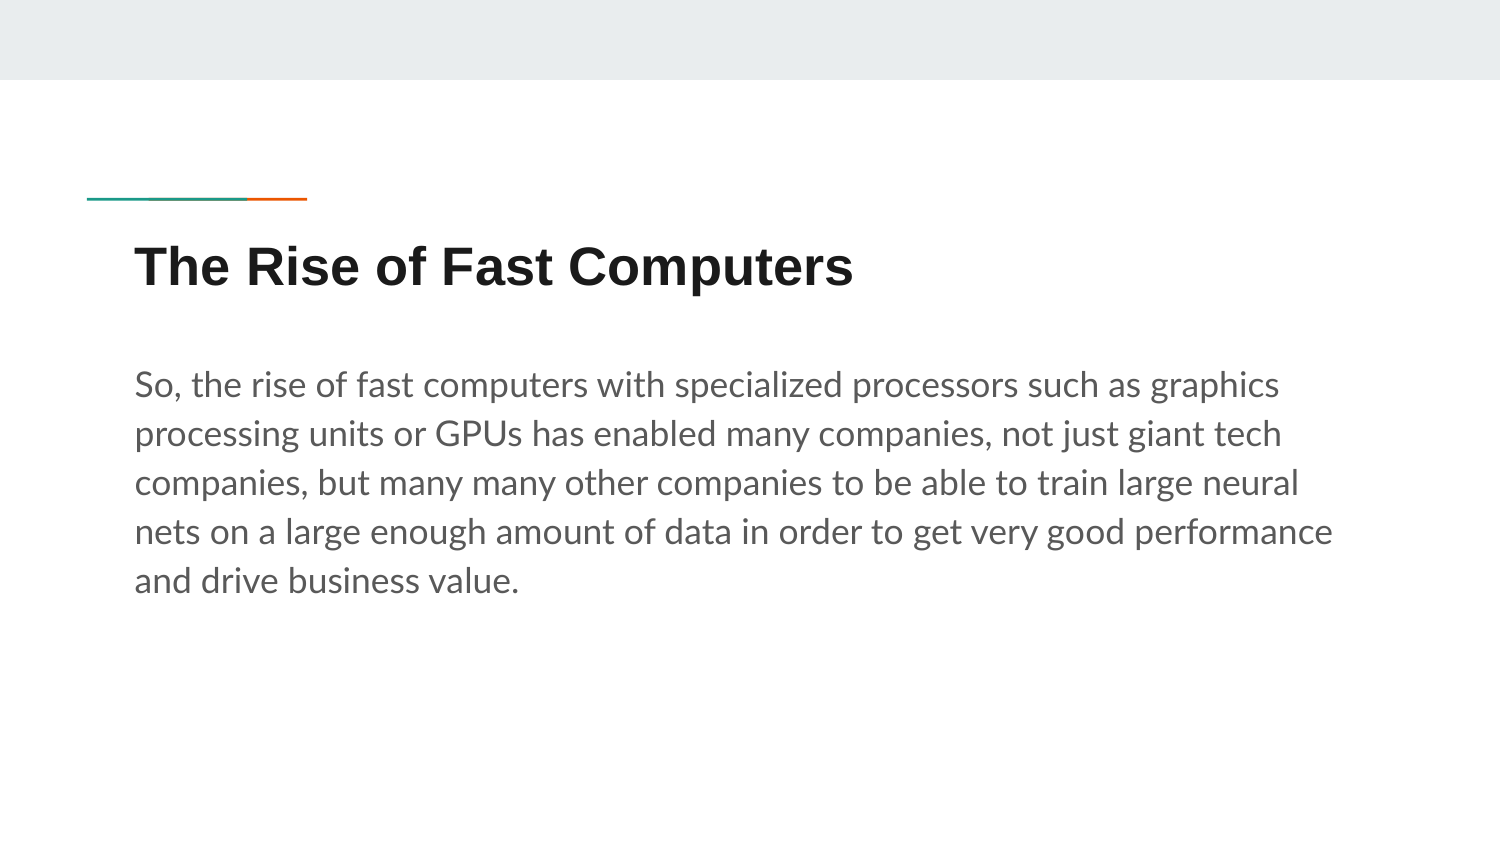

# The Rise of Fast Computers
So, the rise of fast computers with specialized processors such as graphics processing units or GPUs has enabled many companies, not just giant tech companies, but many many other companies to be able to train large neural nets on a large enough amount of data in order to get very good performance and drive business value.